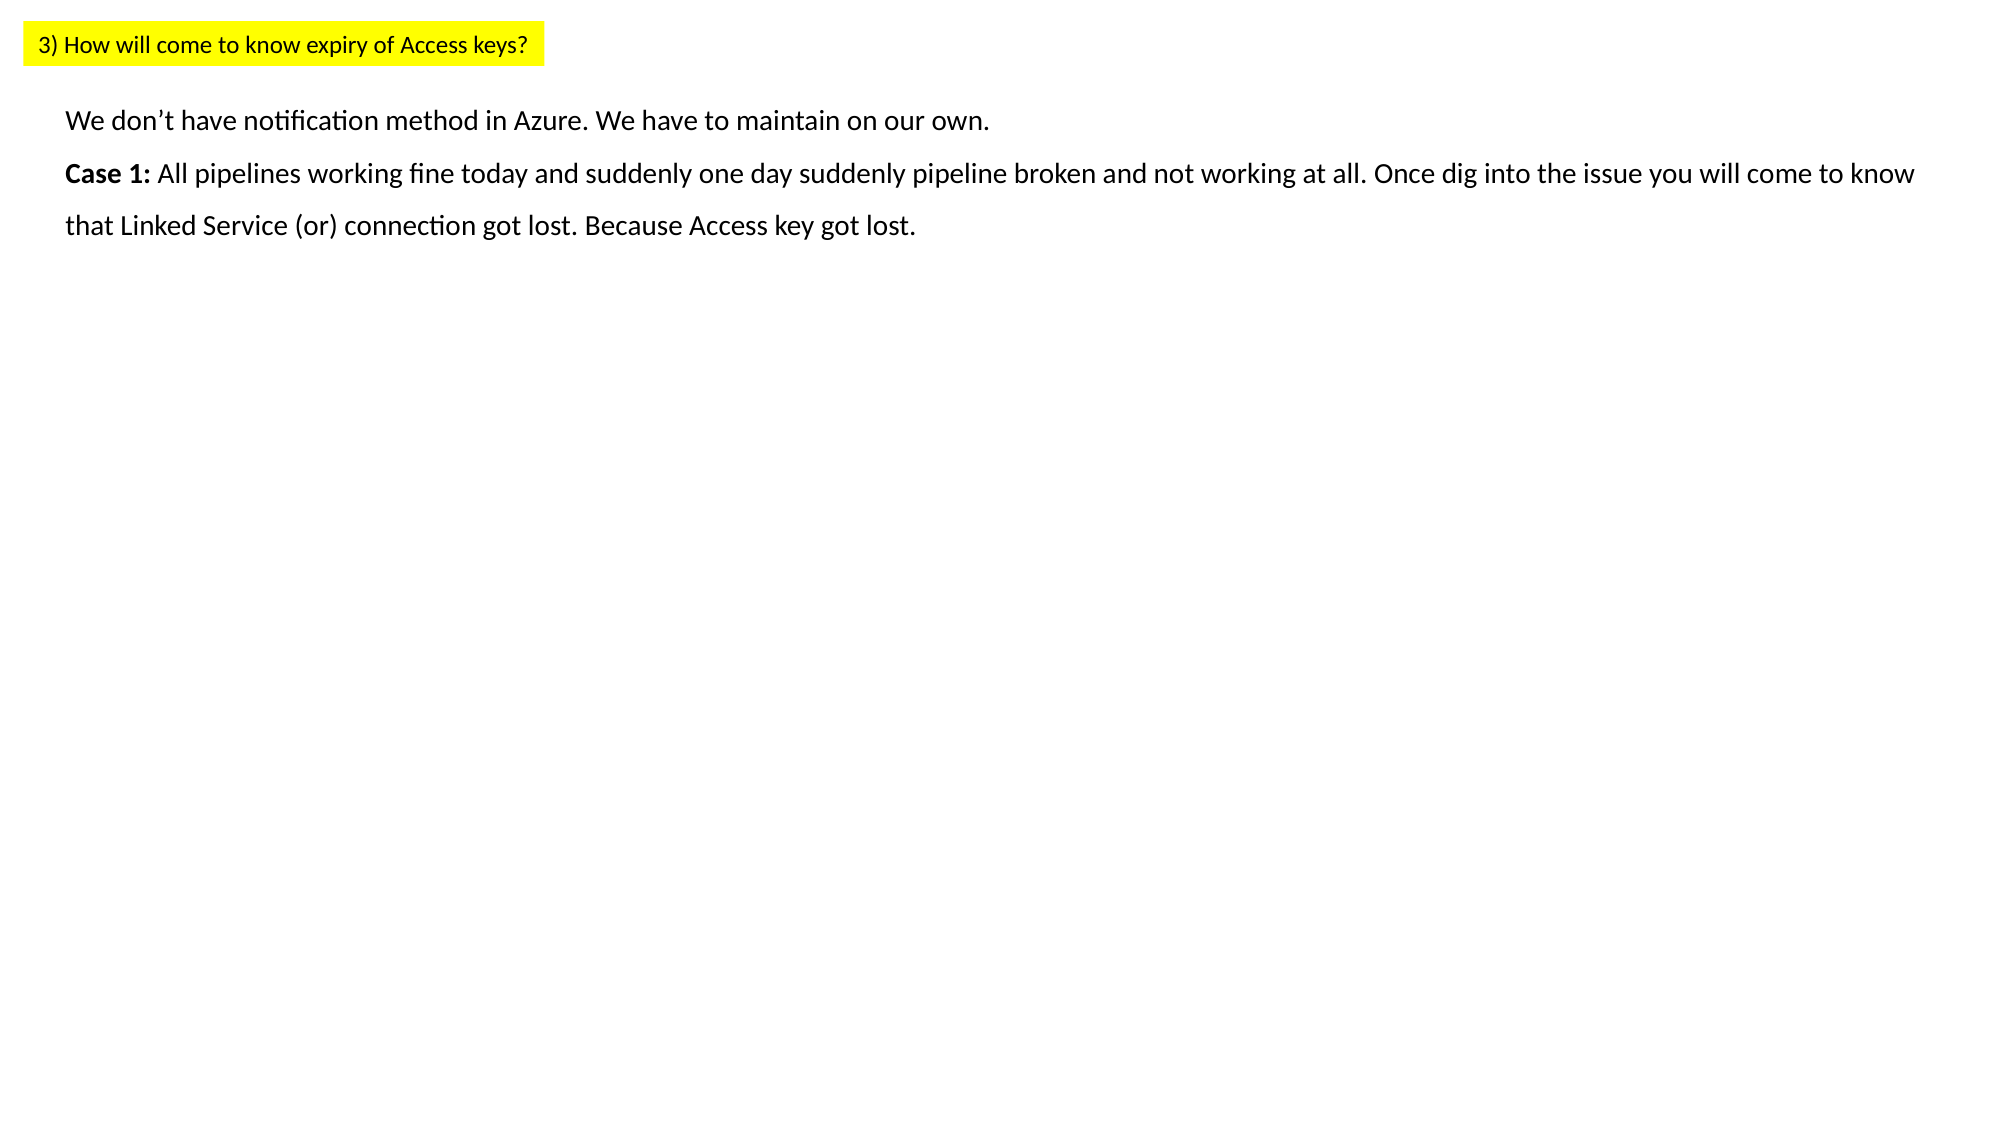

3) How will come to know expiry of Access keys?
We don’t have notification method in Azure. We have to maintain on our own.
Case 1: All pipelines working fine today and suddenly one day suddenly pipeline broken and not working at all. Once dig into the issue you will come to know that Linked Service (or) connection got lost. Because Access key got lost.